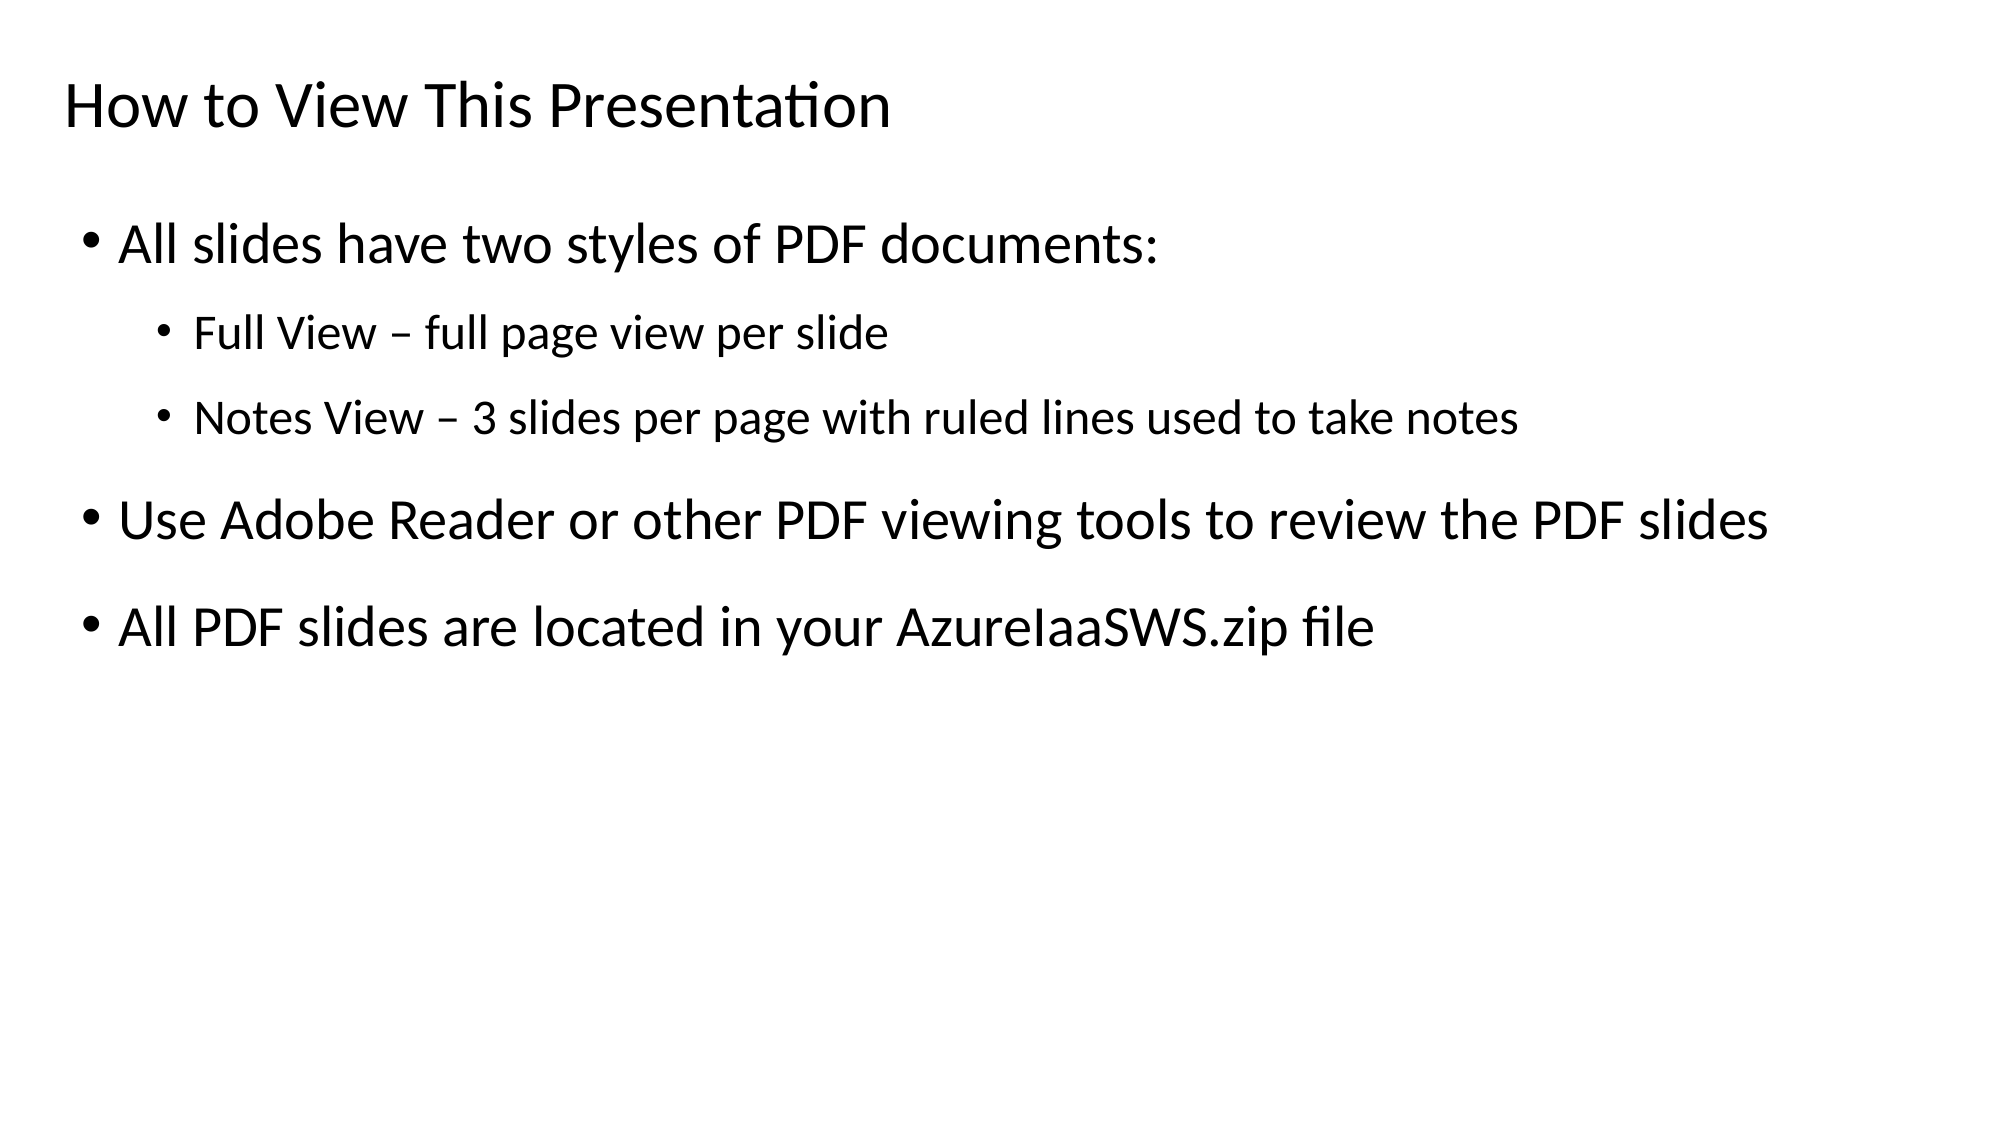

# How to View This Presentation
All slides have two styles of PDF documents:
Full View – full page view per slide
Notes View – 3 slides per page with ruled lines used to take notes
Use Adobe Reader or other PDF viewing tools to review the PDF slides
All PDF slides are located in your AzureIaaSWS.zip file